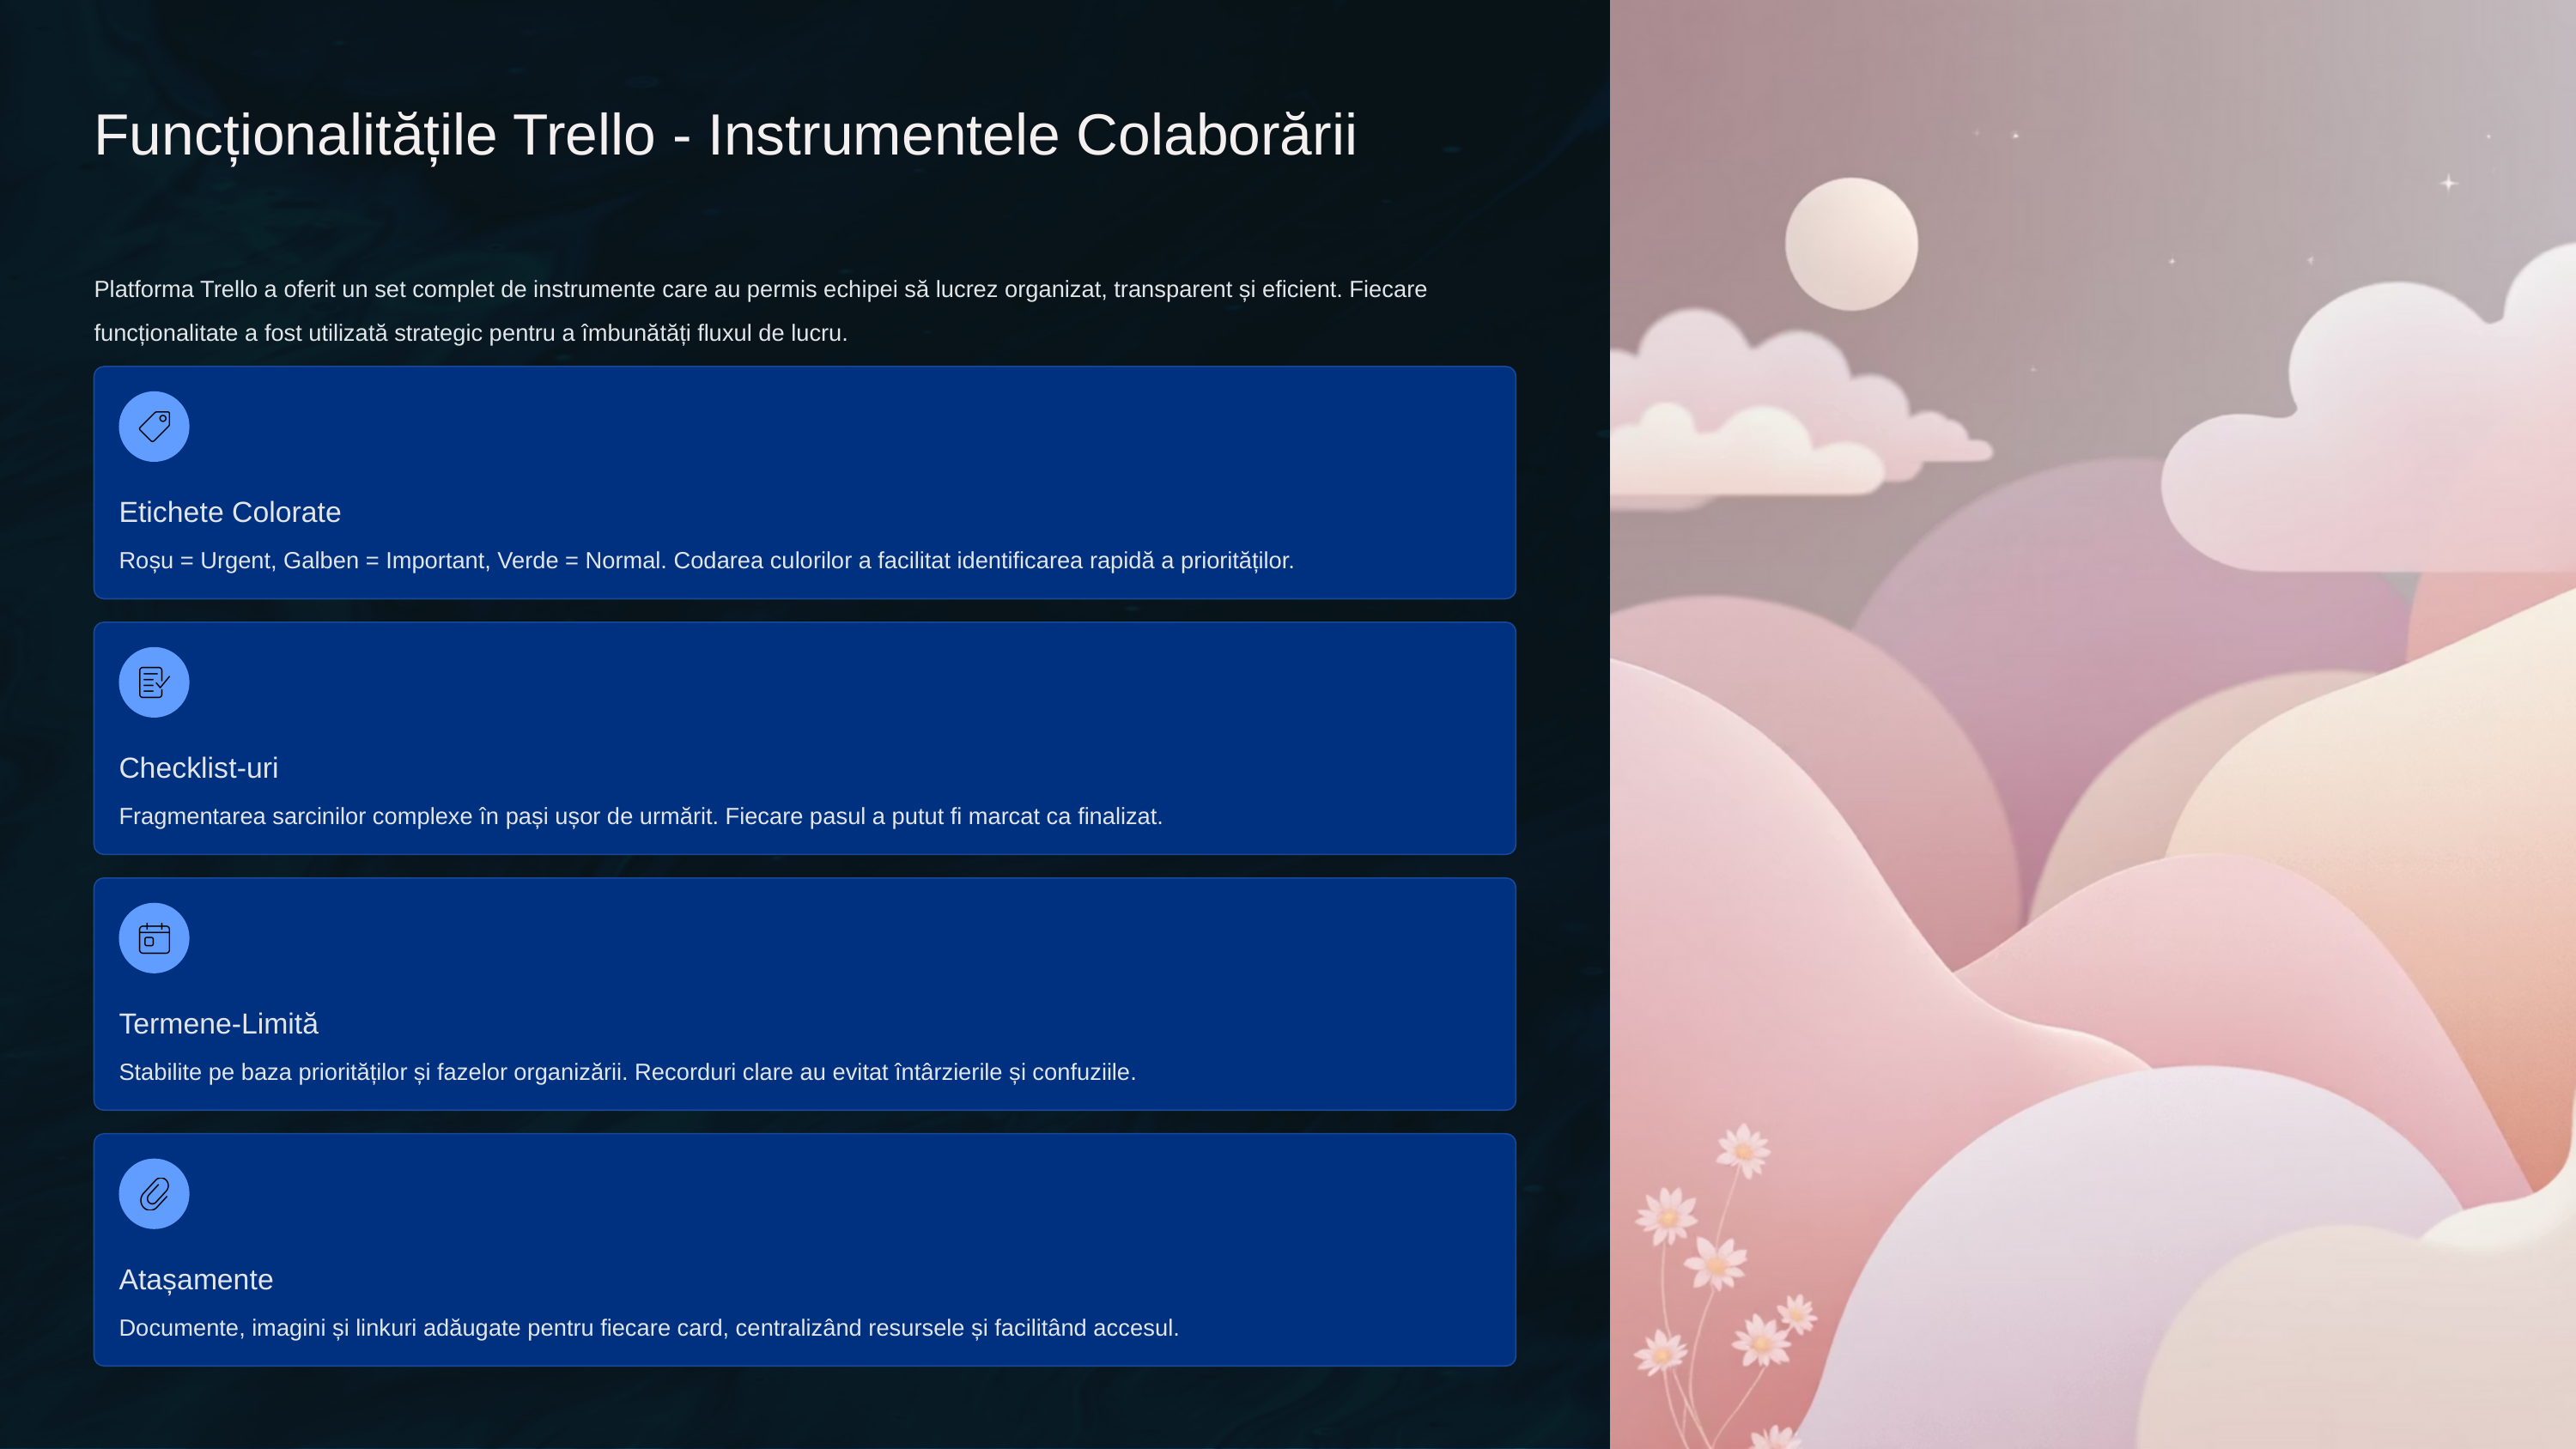

Funcționalitățile Trello - Instrumentele Colaborării
Platforma Trello a oferit un set complet de instrumente care au permis echipei să lucrez organizat, transparent și eficient. Fiecare funcționalitate a fost utilizată strategic pentru a îmbunătăți fluxul de lucru.

Etichete Colorate
Roșu = Urgent, Galben = Important, Verde = Normal. Codarea culorilor a facilitat identificarea rapidă a priorităților.

Checklist-uri
Fragmentarea sarcinilor complexe în pași ușor de urmărit. Fiecare pasul a putut fi marcat ca finalizat.

Termene-Limită
Stabilite pe baza priorităților și fazelor organizării. Recorduri clare au evitat întârzierile și confuziile.

Atașamente
Documente, imagini și linkuri adăugate pentru fiecare card, centralizând resursele și facilitând accesul.